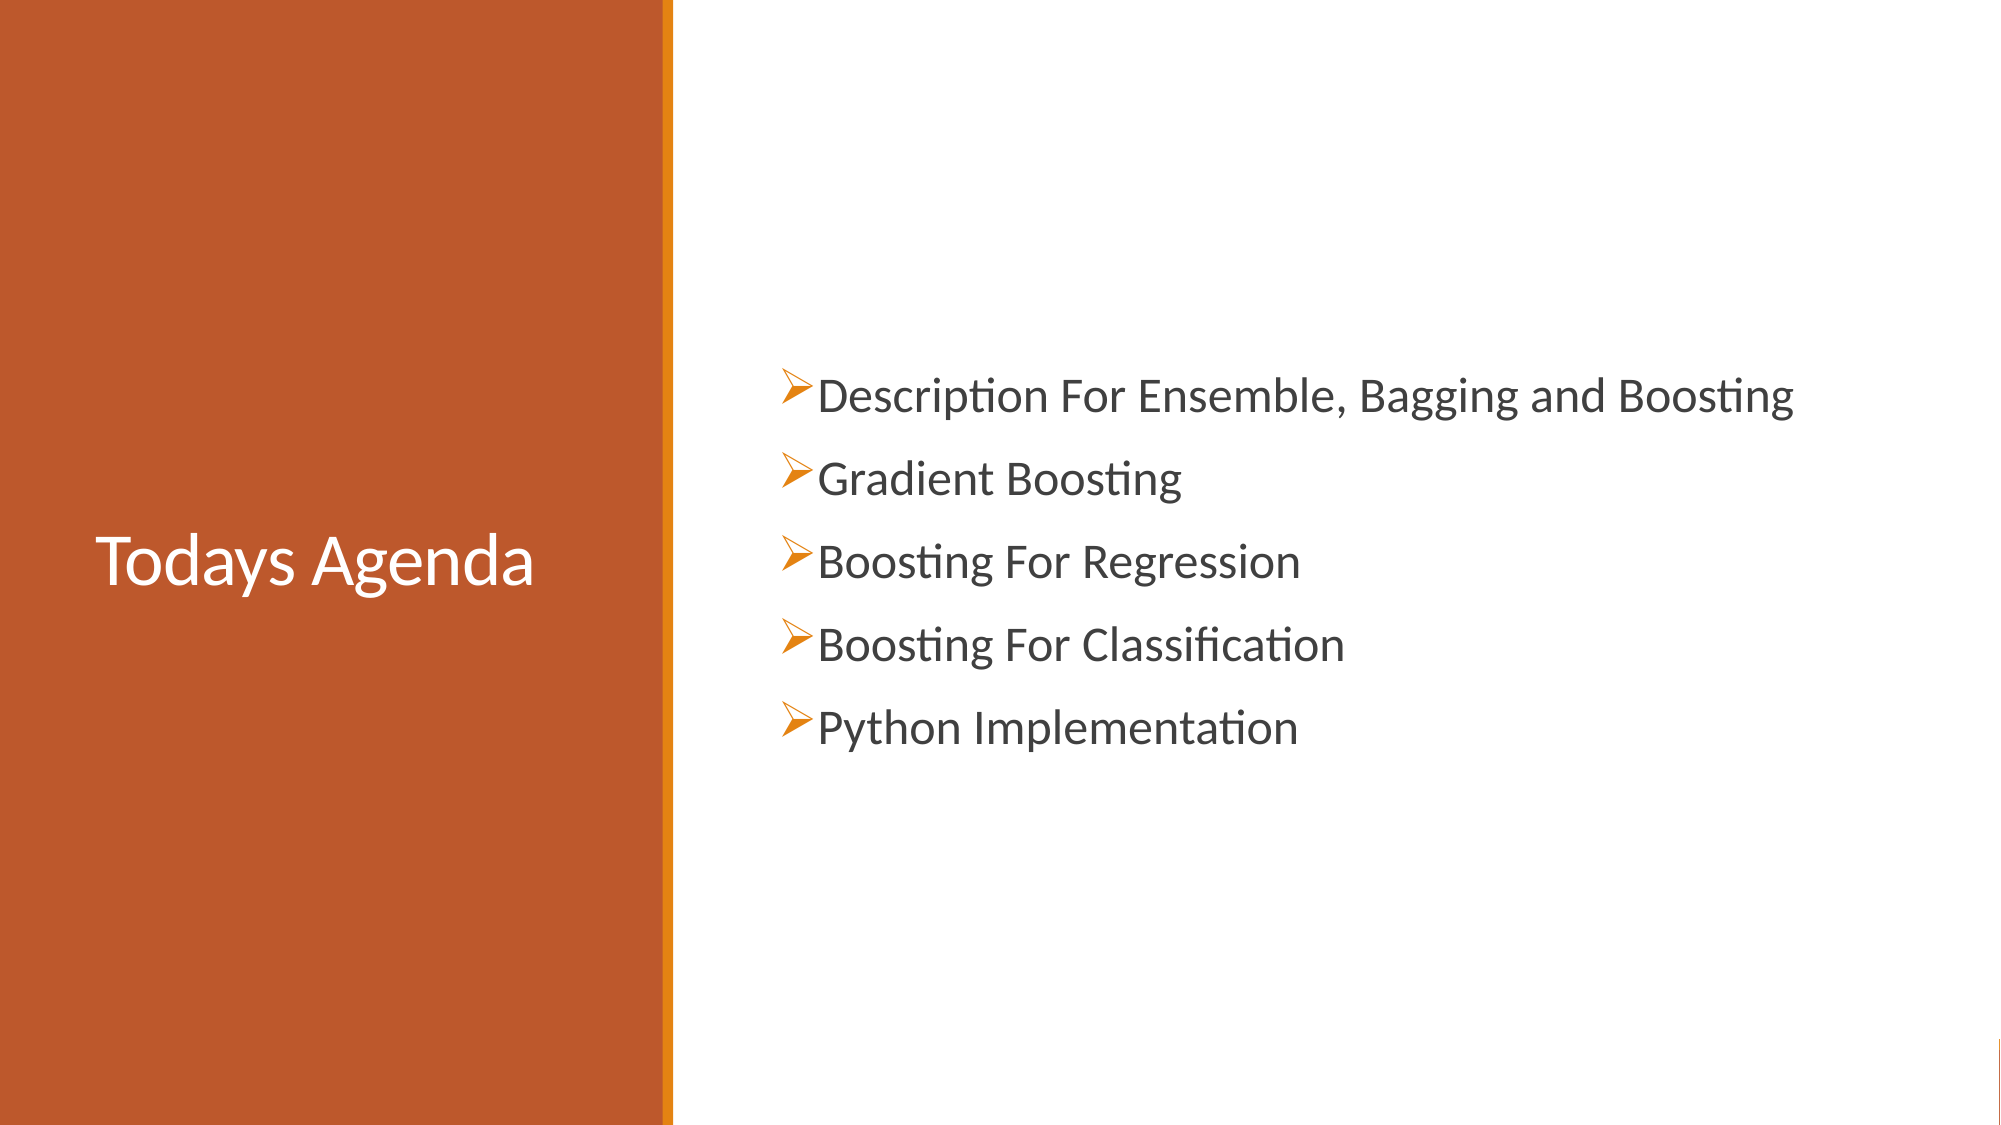

# Todays Agenda
Description For Ensemble, Bagging and Boosting
Gradient Boosting
Boosting For Regression
Boosting For Classification
Python Implementation